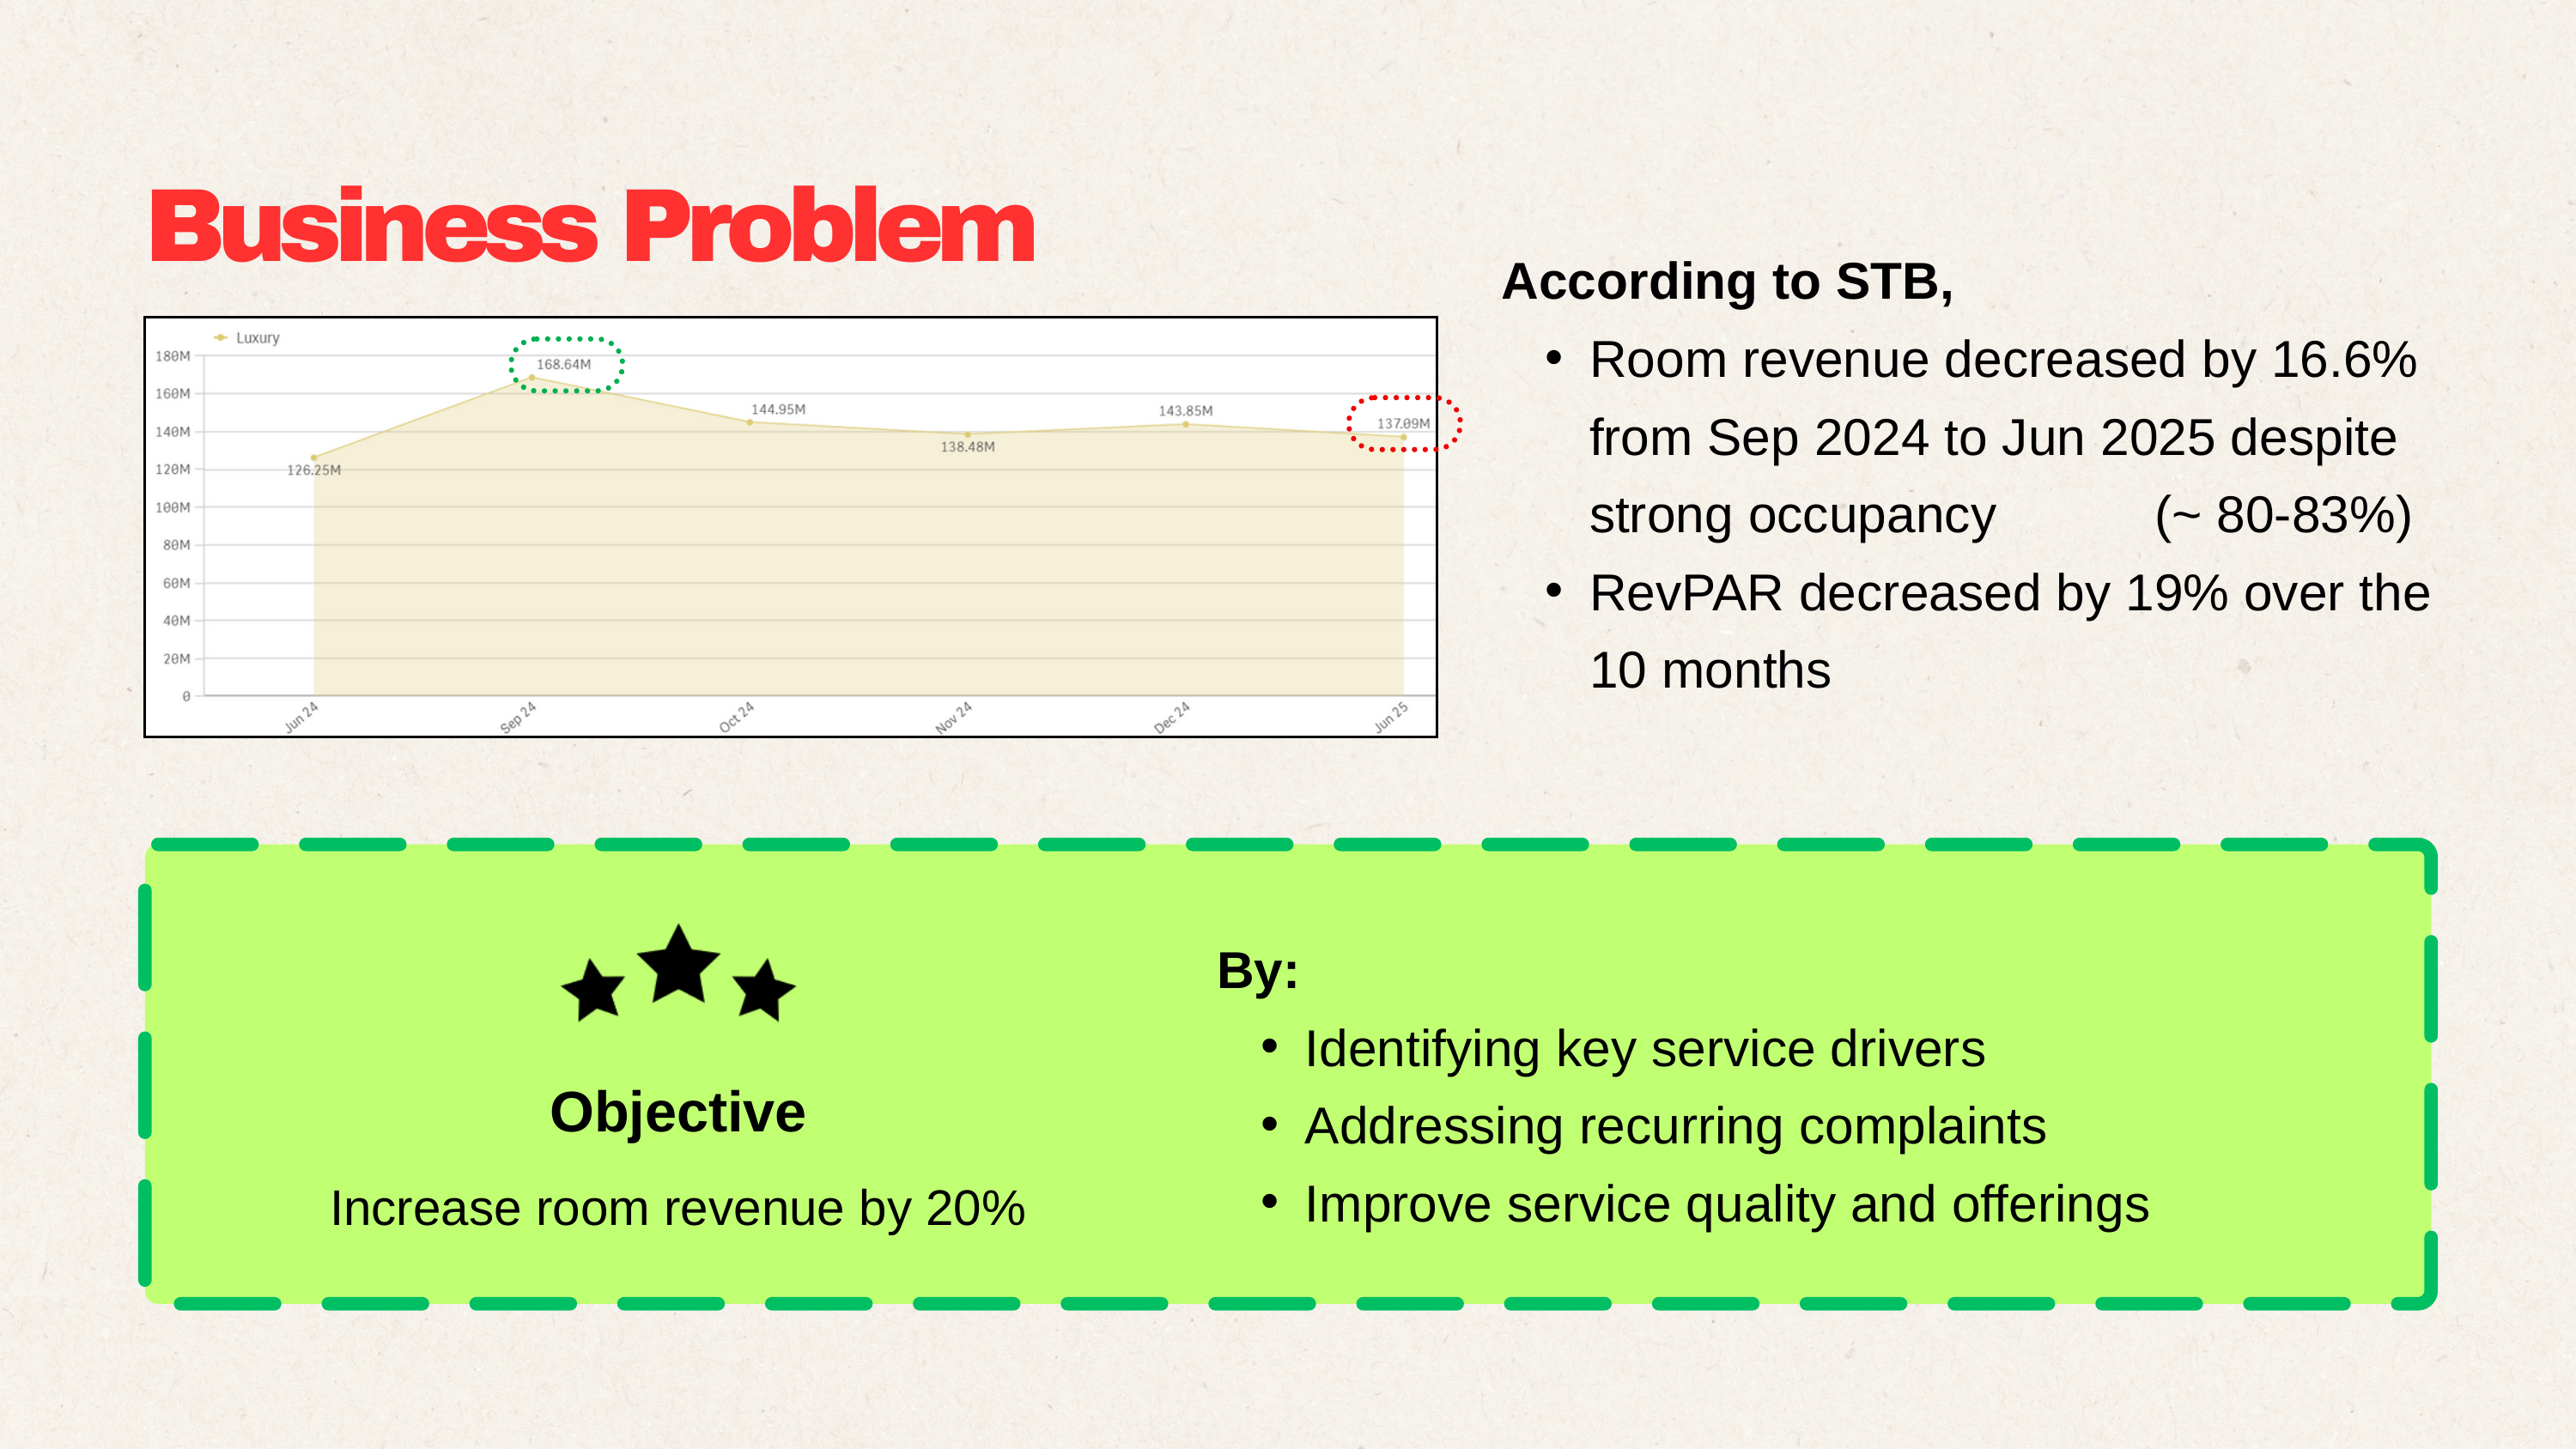

Business Problem
According to STB,
Room revenue decreased by 16.6% from Sep 2024 to Jun 2025 despite strong occupancy           (~ 80-83%)
RevPAR decreased by 19% over the 10 months

By:
Identifying key service drivers
Addressing recurring complaints
Improve service quality and offerings

Objective
Increase room revenue by 20%